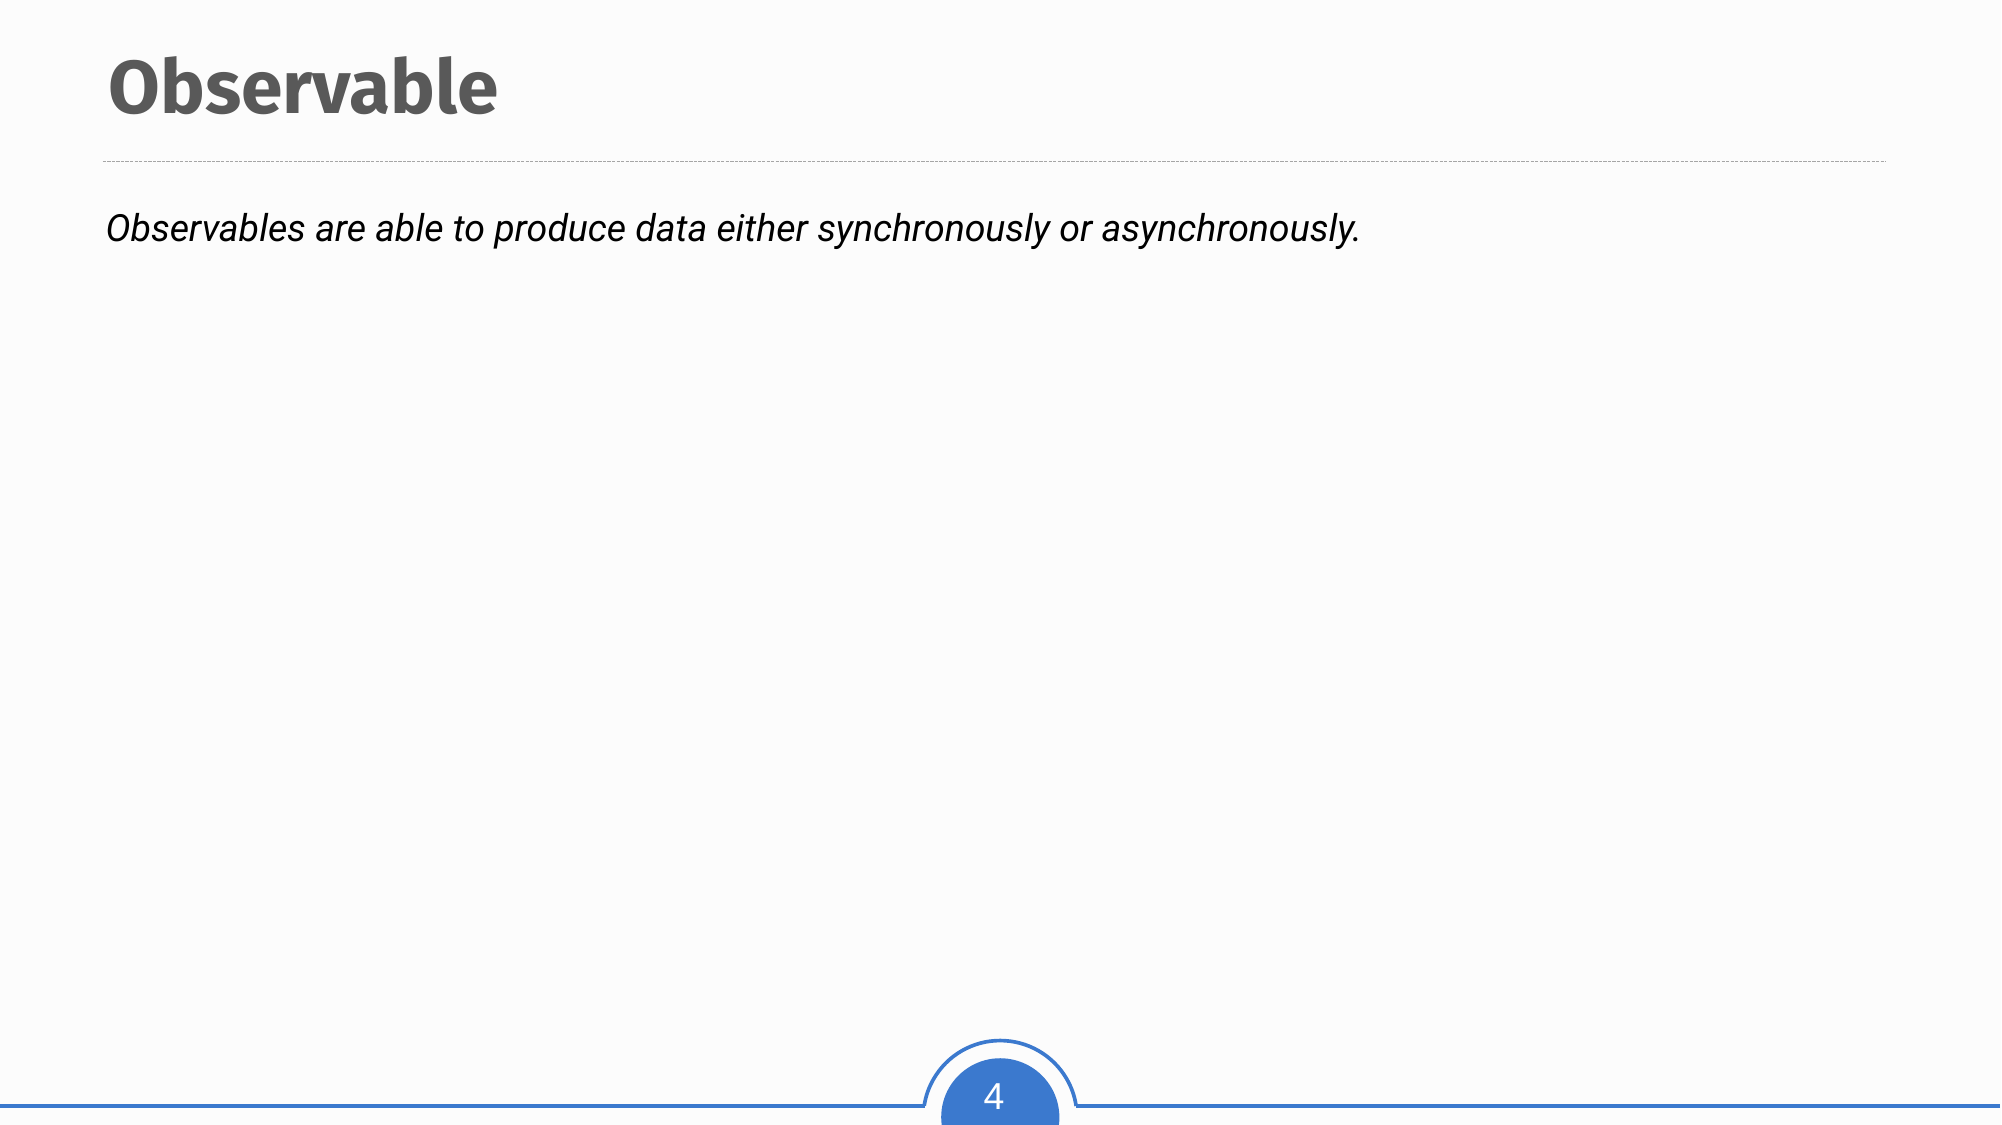

Observable
Observables are able to produce data either synchronously or asynchronously.